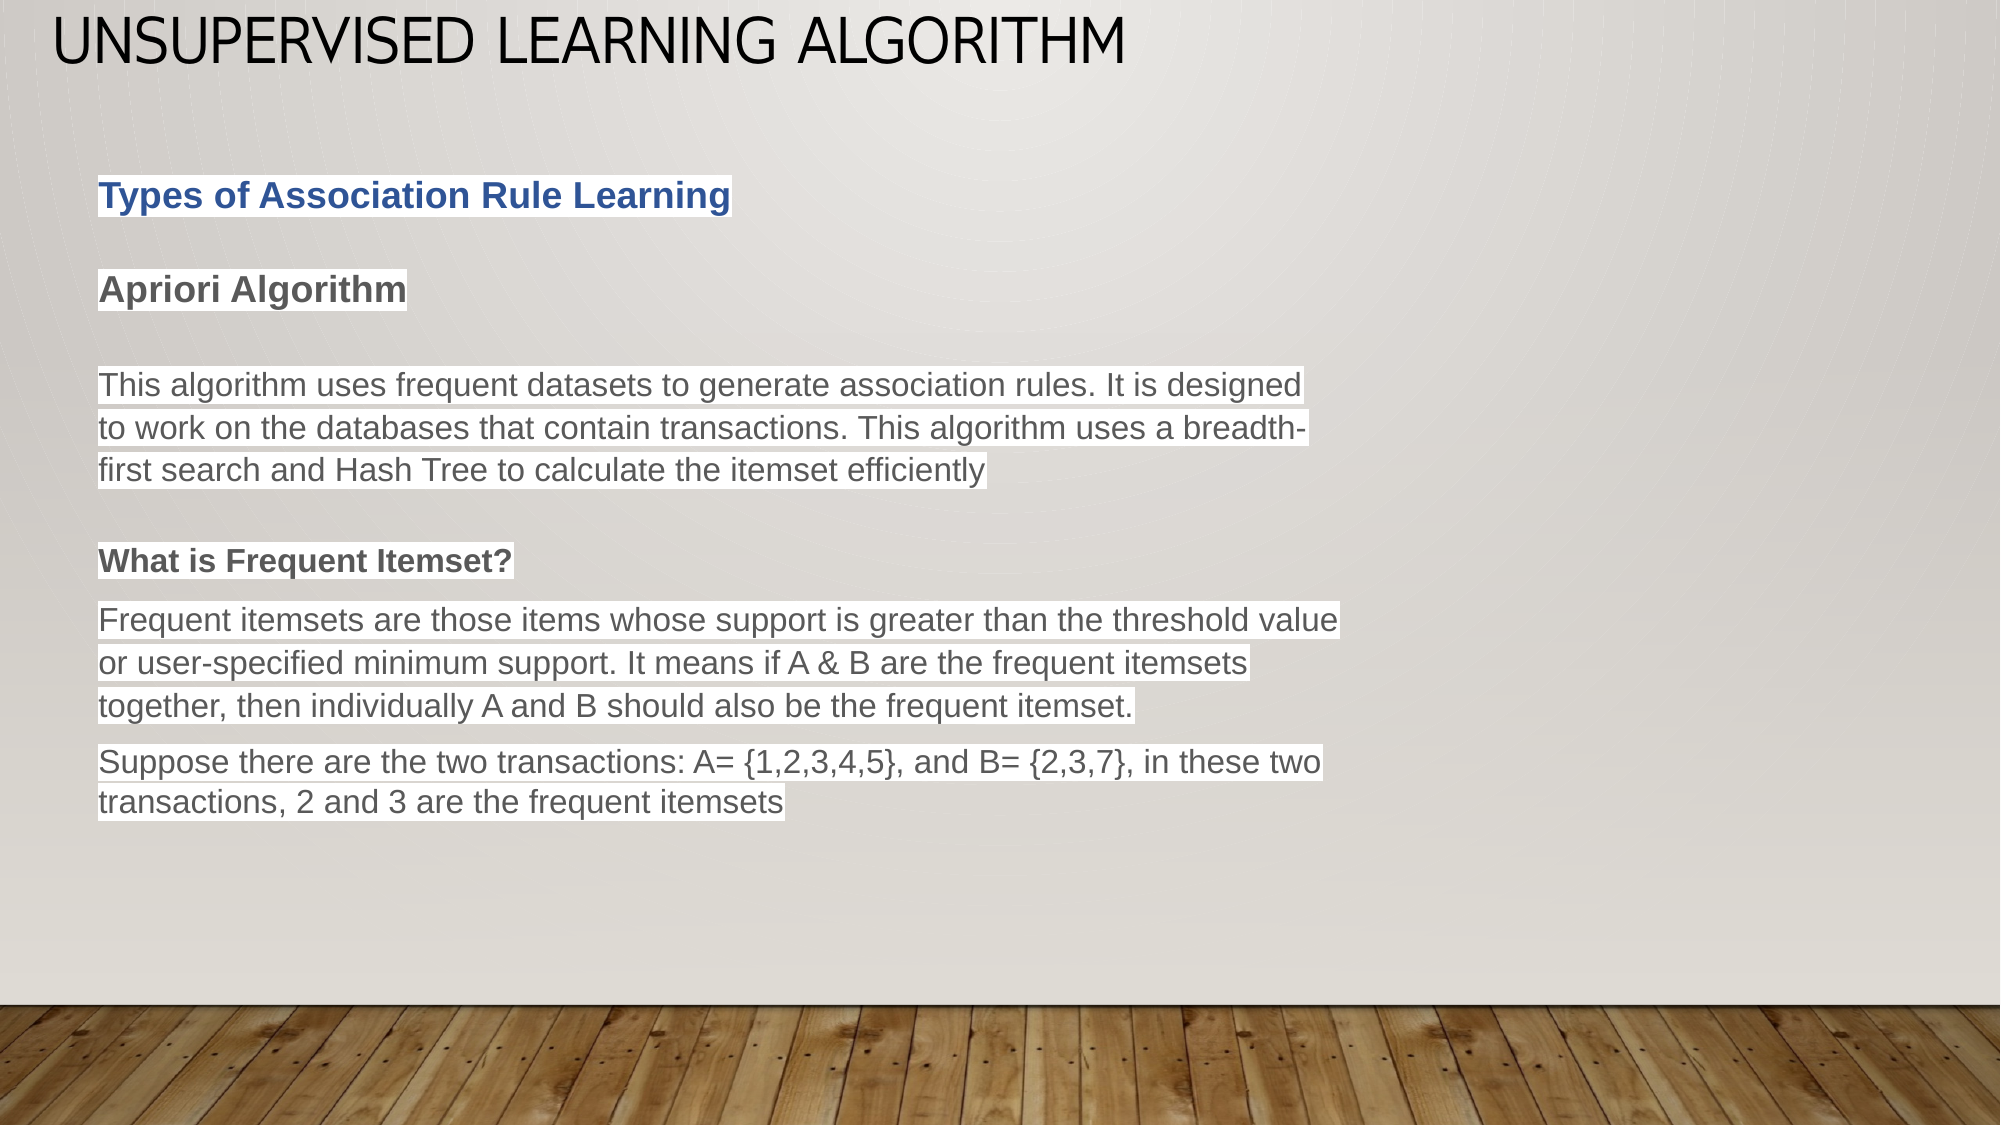

# Unsupervised Learning Algorithm
Types of Association Rule Learning
Apriori Algorithm
This algorithm uses frequent datasets to generate association rules. It is designed to work on the databases that contain transactions. This algorithm uses a breadth-first search and Hash Tree to calculate the itemset efficiently
What is Frequent Itemset?
Frequent itemsets are those items whose support is greater than the threshold value or user-specified minimum support. It means if A & B are the frequent itemsets together, then individually A and B should also be the frequent itemset.
Suppose there are the two transactions: A= {1,2,3,4,5}, and B= {2,3,7}, in these two transactions, 2 and 3 are the frequent itemsets